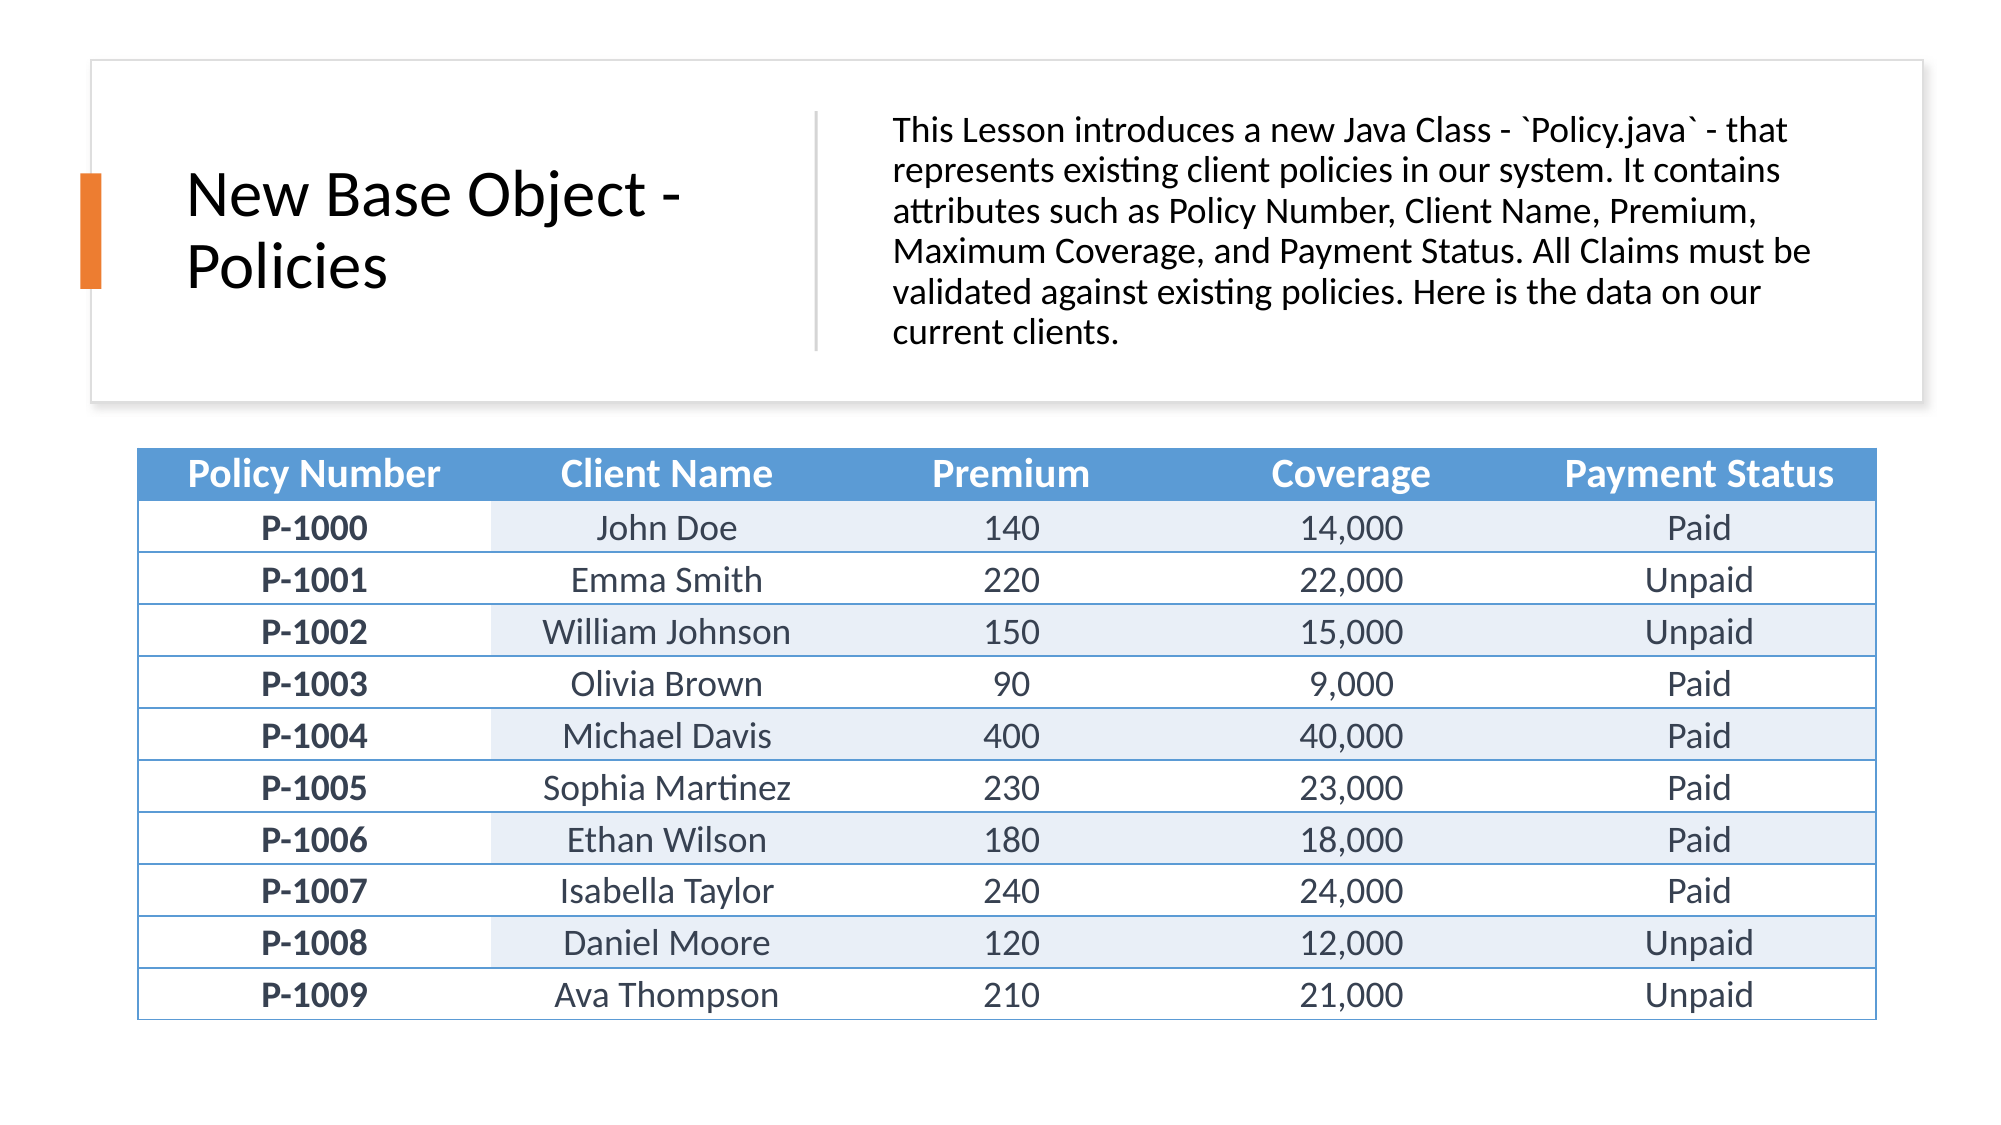

This Lesson introduces a new Java Class - `Policy.java` - that represents existing client policies in our system. It contains attributes such as Policy Number, Client Name, Premium, Maximum Coverage, and Payment Status. All Claims must be validated against existing policies. Here is the data on our current clients.
# New Base Object - Policies

| Policy Number | Client Name | Premium | Coverage | Payment Status |
| --- | --- | --- | --- | --- |
| P-1000 | John Doe | 140 | 14,000 | Paid |
| P-1001 | Emma Smith | 220 | 22,000 | Unpaid |
| P-1002 | William Johnson | 150 | 15,000 | Unpaid |
| P-1003 | Olivia Brown | 90 | 9,000 | Paid |
| P-1004 | Michael Davis | 400 | 40,000 | Paid |
| P-1005 | Sophia Martinez | 230 | 23,000 | Paid |
| P-1006 | Ethan Wilson | 180 | 18,000 | Paid |
| P-1007 | Isabella Taylor | 240 | 24,000 | Paid |
| P-1008 | Daniel Moore | 120 | 12,000 | Unpaid |
| P-1009 | Ava Thompson | 210 | 21,000 | Unpaid |